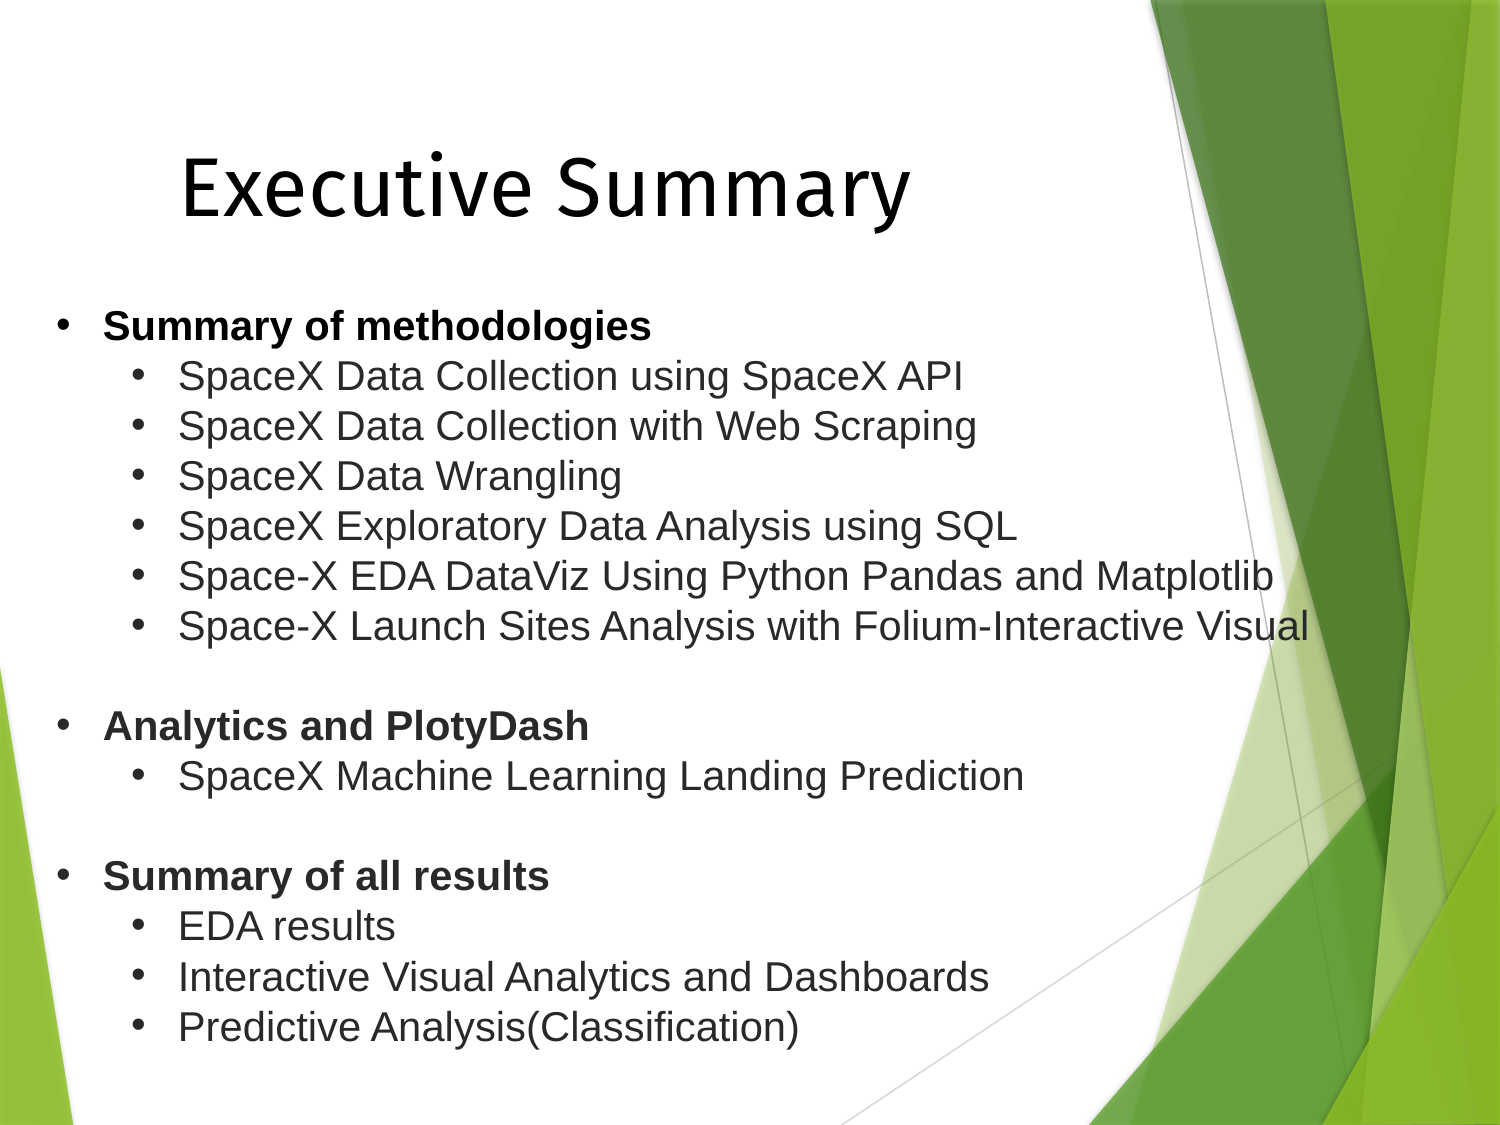

Executive Summary

Summary of methodologies
SpaceX Data Collection using SpaceX API
SpaceX Data Collection with Web Scraping
SpaceX Data Wrangling
SpaceX Exploratory Data Analysis using SQL
Space-X EDA DataViz Using Python Pandas and Matplotlib
Space-X Launch Sites Analysis with Folium-Interactive Visual

Analytics and PlotyDash
SpaceX Machine Learning Landing Prediction

Summary of all results
EDA results
Interactive Visual Analytics and Dashboards
Predictive Analysis(Classification)